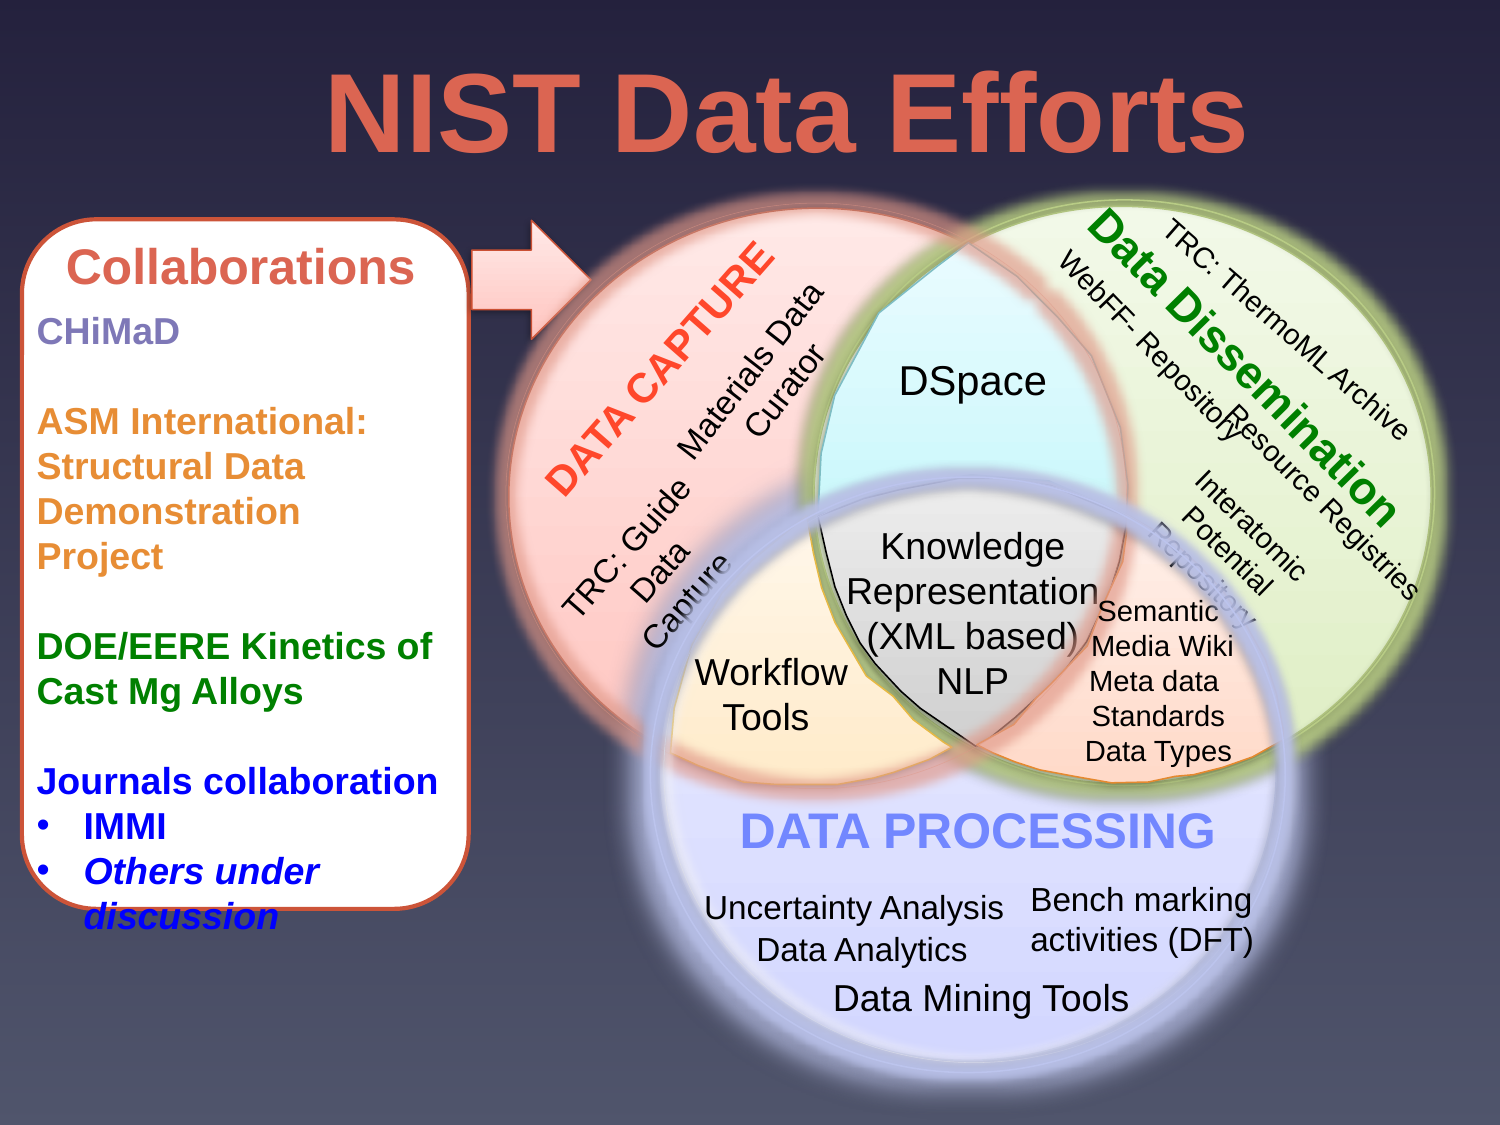

#
NIST Data Efforts

DSpace
TRC: ThermoML Archive
DATA CAPTURE
Materials Data
Curator
Data Dissemination

Knowledge Representation
(XML based)
NLP

Interatomic Potential Repository
TRC: Guide
 Data Capture

Semantic
 Media Wiki
Meta data
Standards
Data Types
Workflow
Tools
Data Processing
Data Analytics
Data Mining Tools

Collaborations
CHiMaD

ASM International: Structural Data Demonstration  Project

DOE/EERE Kinetics of Cast Mg Alloys

Journals collaboration
IMMI
Others under discussion
WebFF- Repository
Resource Registries
Bench marking activities (DFT)
Uncertainty Analysis